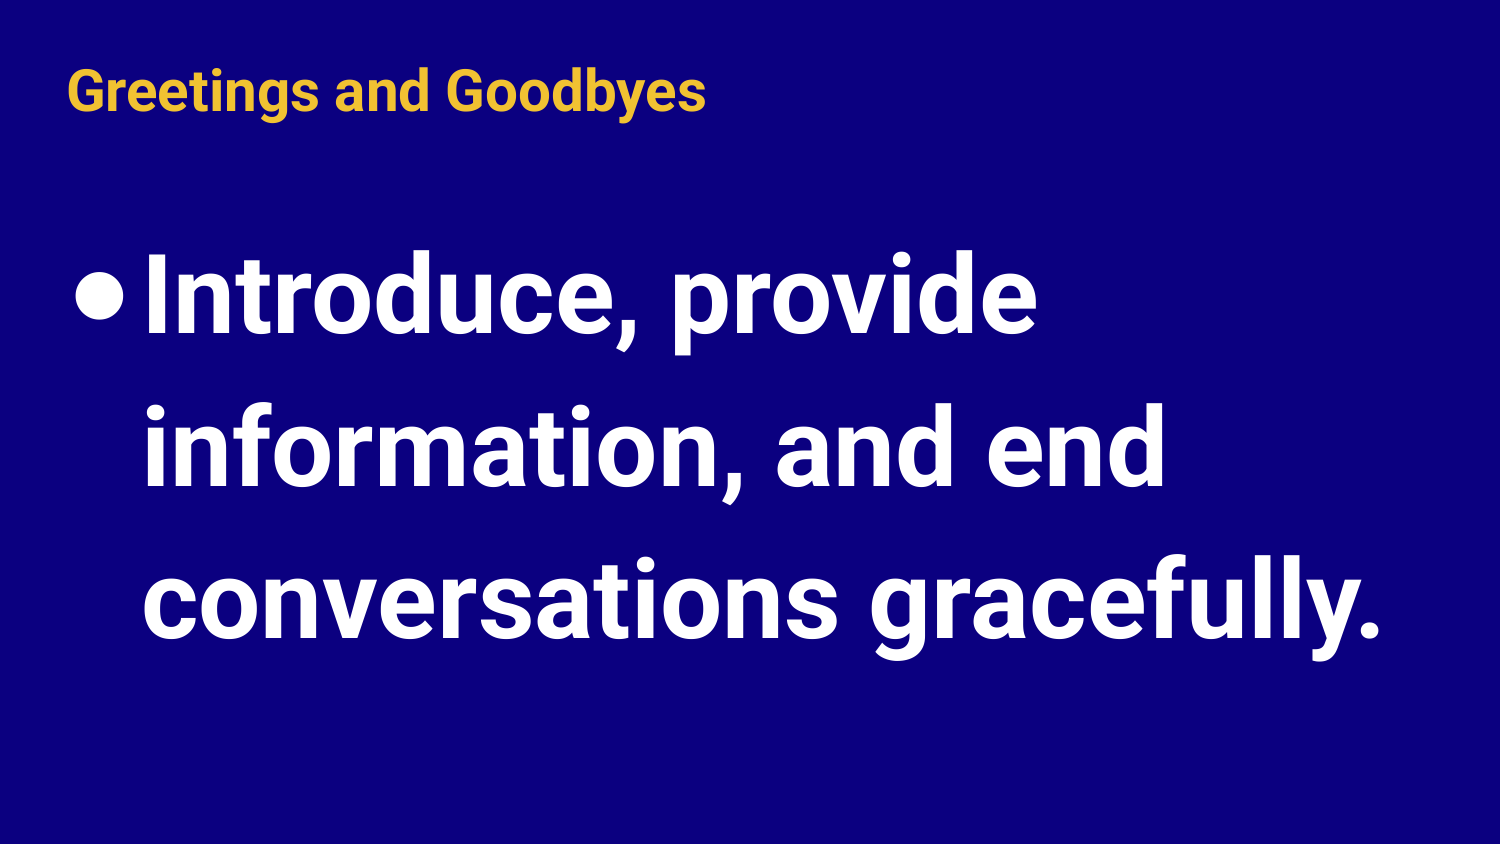

# Greetings and Goodbyes

Introduce, provide information, and end conversations gracefully.